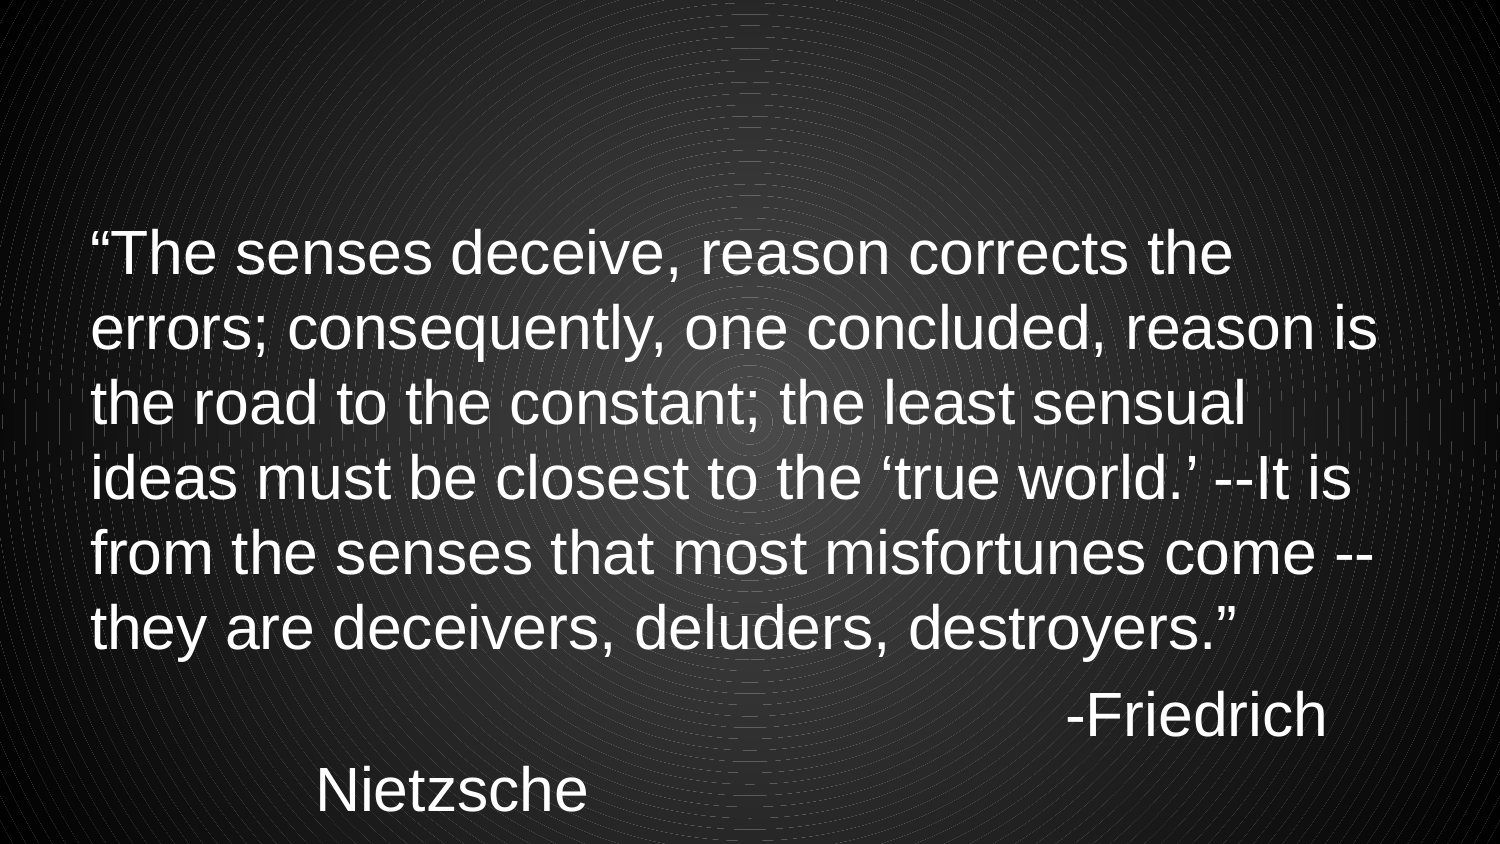

“The senses deceive, reason corrects the errors; consequently, one concluded, reason is the road to the constant; the least sensual ideas must be closest to the ‘true world.’ --It is from the senses that most misfortunes come --they are deceivers, deluders, destroyers.”
					-Friedrich Nietzsche